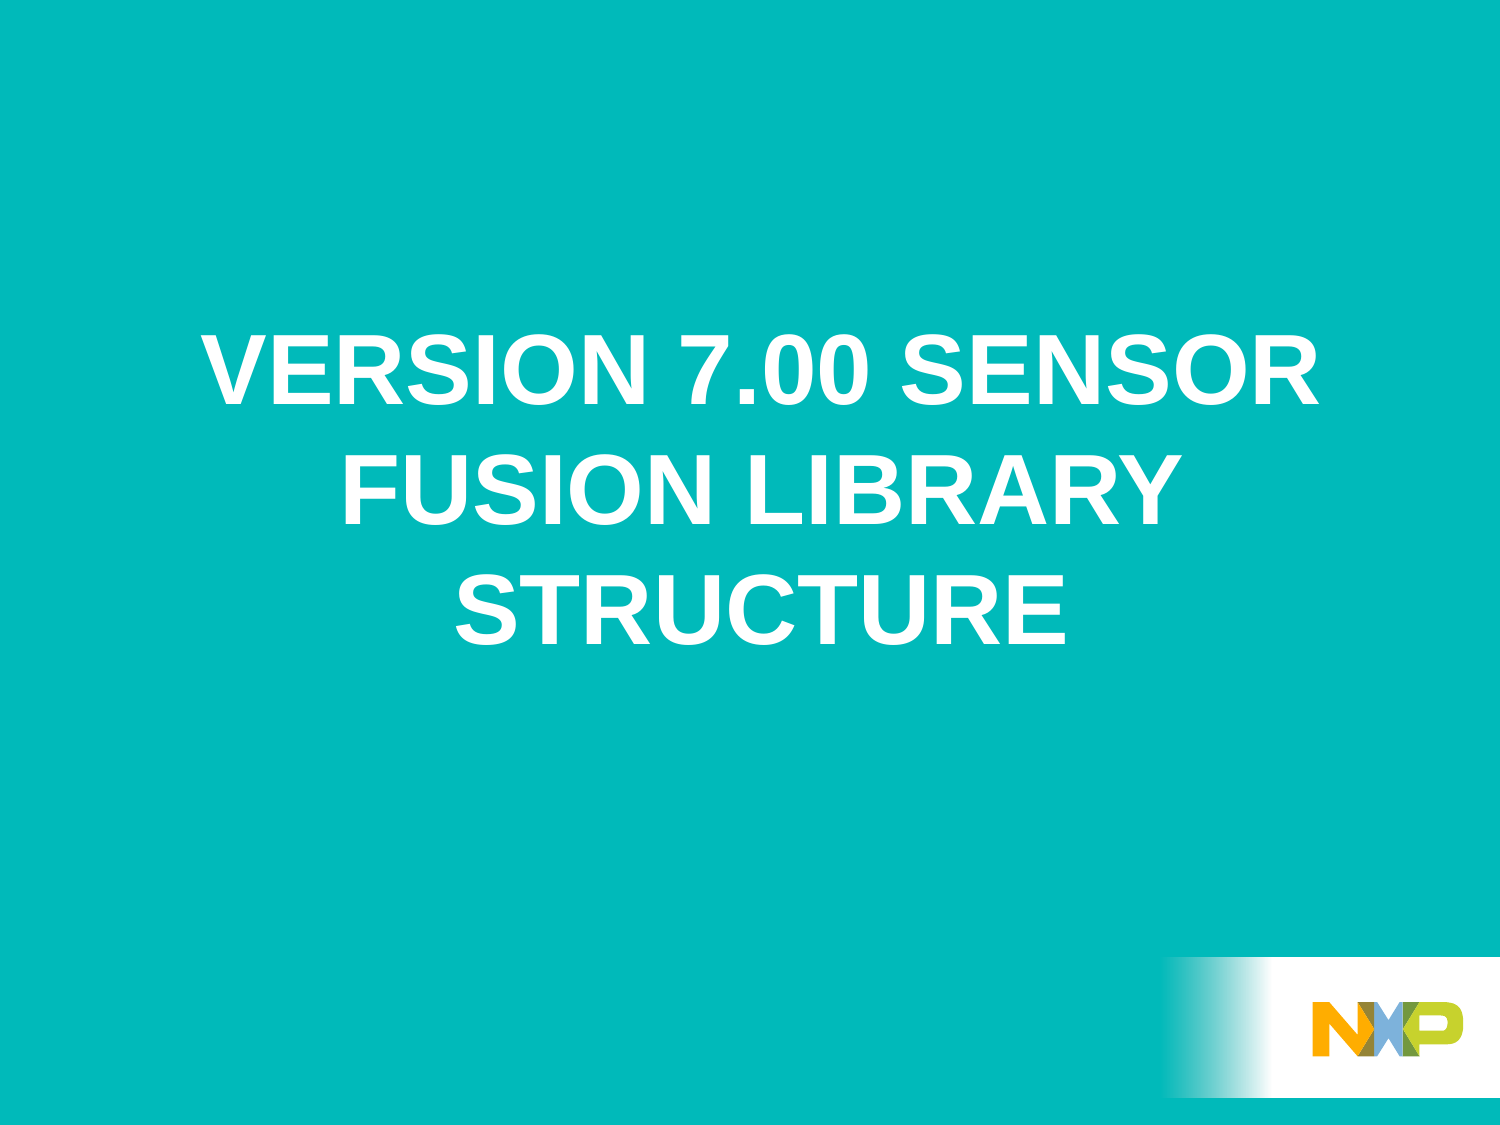

# Version 7.00 sensor fusion library structure